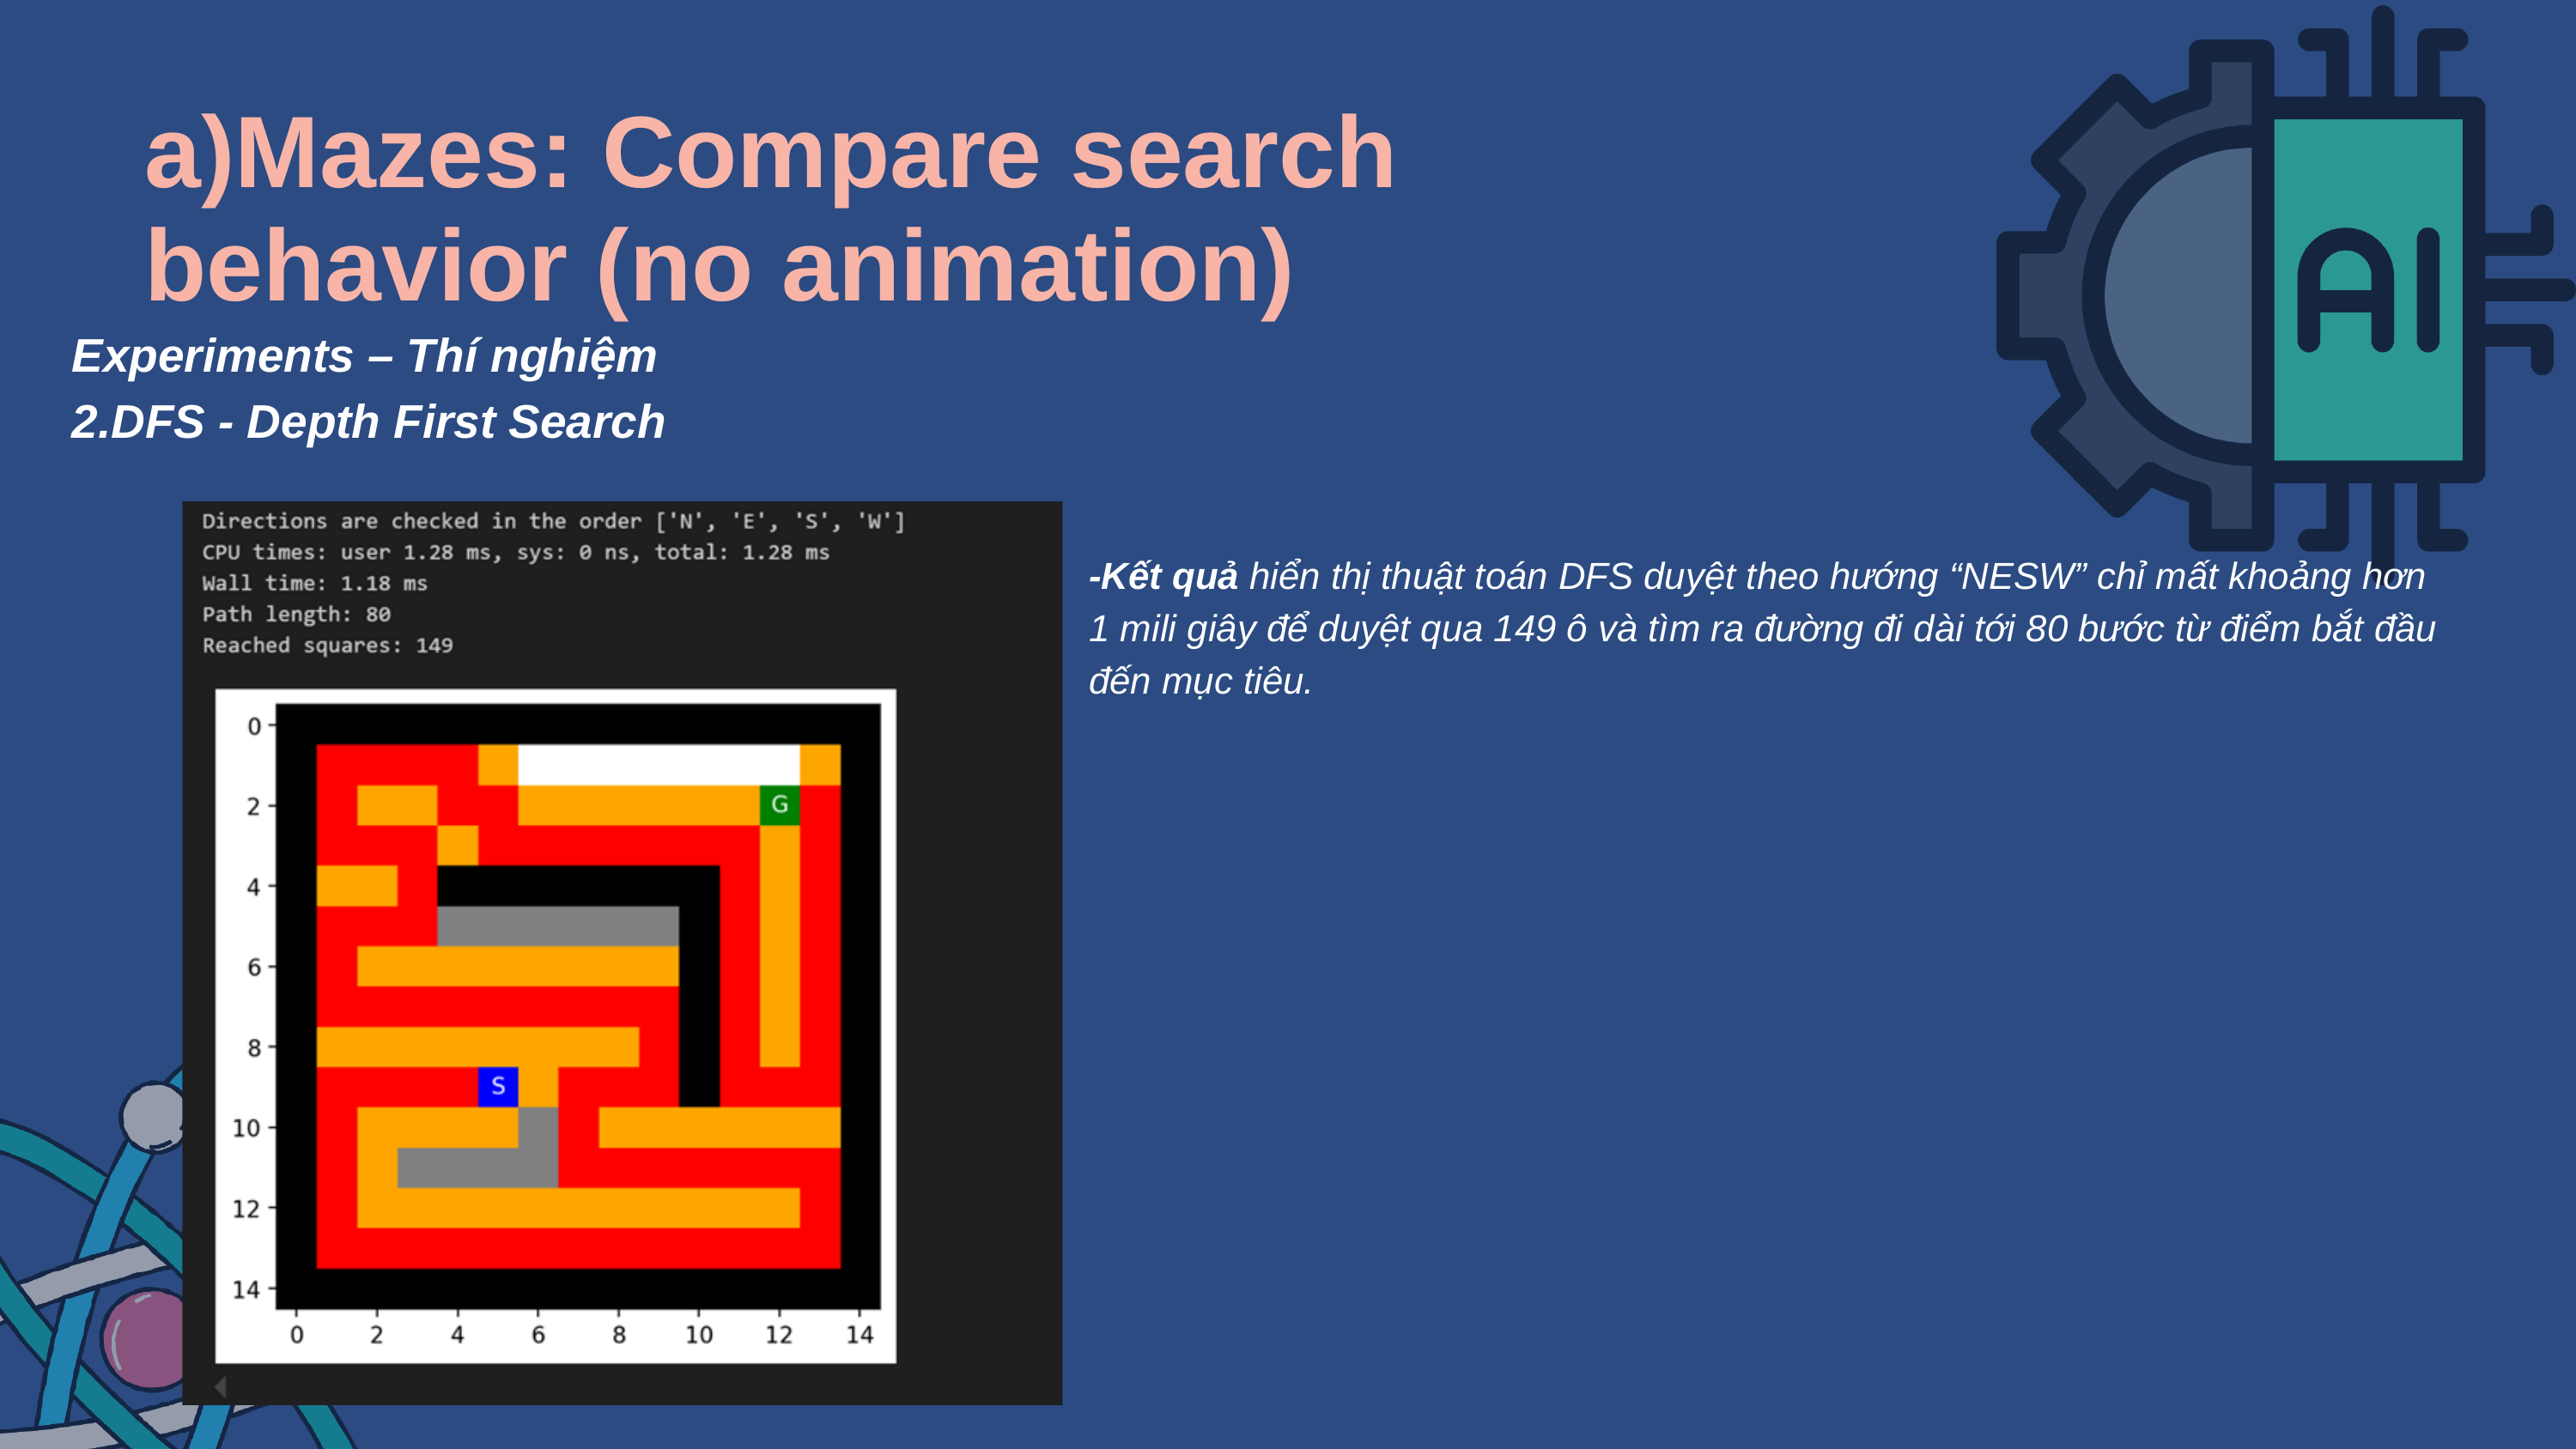

a)Mazes: Compare search behavior (no animation)
Experiments – Thí nghiệm
2.DFS - Depth First Search

-Kết quả hiển thị thuật toán DFS duyệt theo hướng “NESW” chỉ mất khoảng hơn 1 mili giây để duyệt qua 149 ô và tìm ra đường đi dài tới 80 bước từ điểm bắt đầu đến mục tiêu.